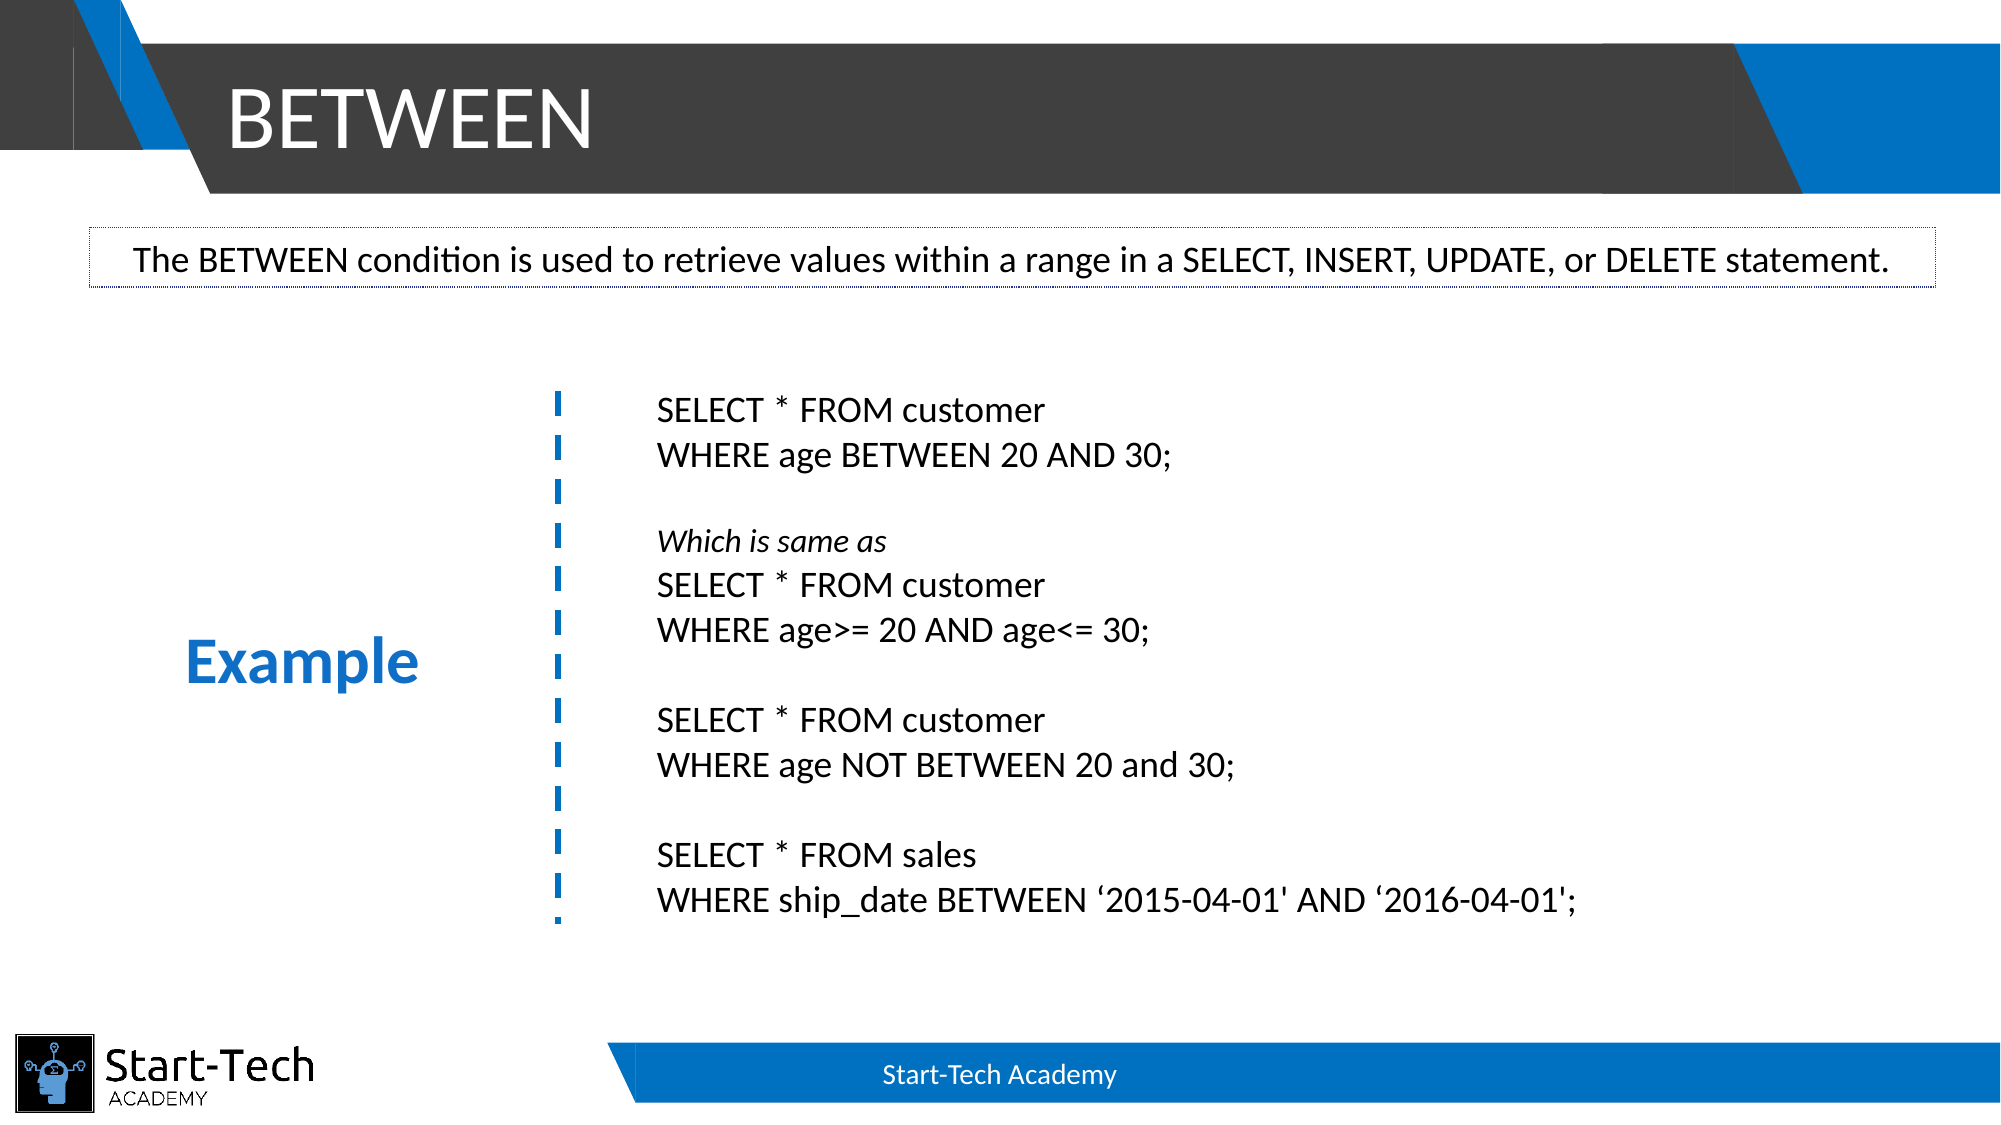

# BETWEEN
The BETWEEN condition is used to retrieve values within a range in a SELECT, INSERT, UPDATE, or DELETE statement.
SELECT * FROM customer
WHERE age BETWEEN 20 AND 30;

Which is same as
SELECT * FROM customer
WHERE age>= 20 AND age<= 30;

SELECT * FROM customer
WHERE age NOT BETWEEN 20 and 30;

SELECT * FROM sales
WHERE ship_date BETWEEN ‘2015-04-01' AND ‘2016-04-01';
Example
Start-Tech Academy